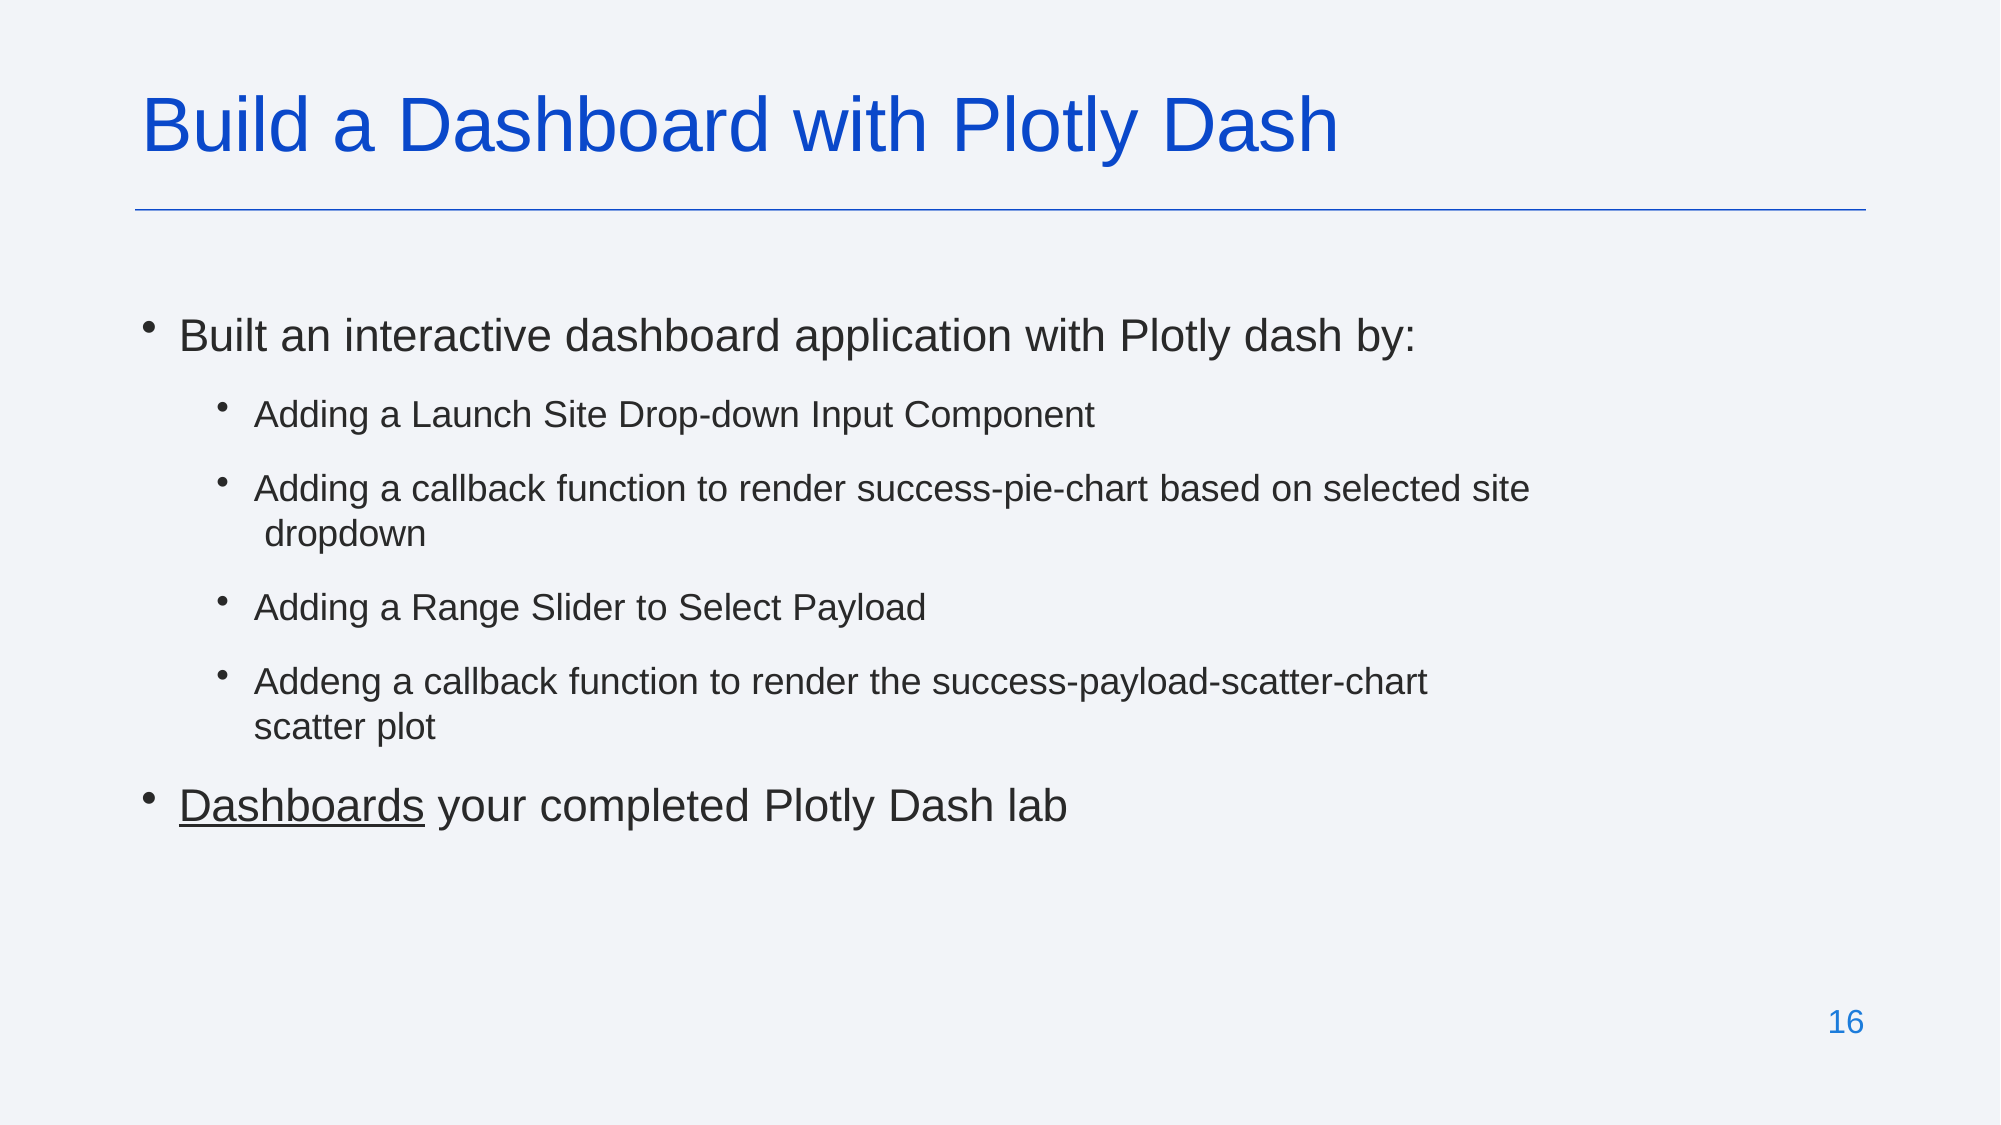

# Build a Dashboard with Plotly Dash
Built an interactive dashboard application with Plotly dash by:
Adding a Launch Site Drop-down Input Component
Adding a callback function to render success-pie-chart based on selected site  dropdown
Adding a Range Slider to Select Payload
Addeng a callback function to render the success-payload-scatter-chart scatter plot
Dashboards your completed Plotly Dash lab
16